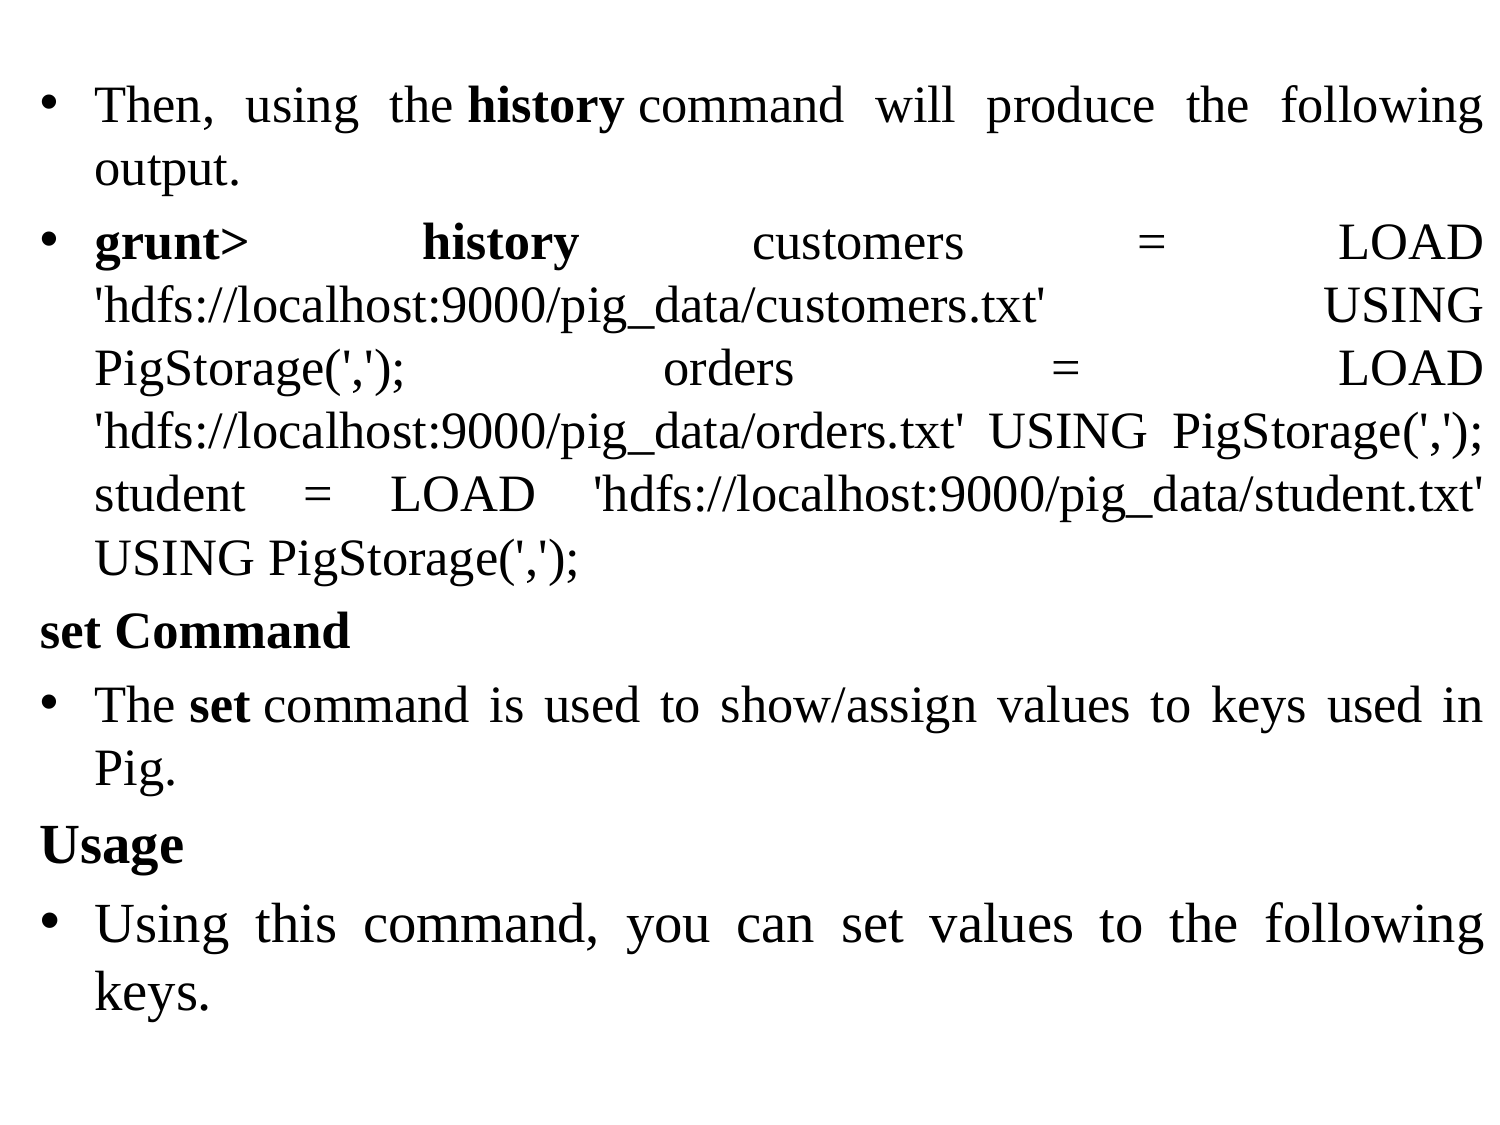

Then, using the history command will produce the following output.
grunt> history customers = LOAD 'hdfs://localhost:9000/pig_data/customers.txt' USING PigStorage(','); orders = LOAD 'hdfs://localhost:9000/pig_data/orders.txt' USING PigStorage(','); student = LOAD 'hdfs://localhost:9000/pig_data/student.txt' USING PigStorage(',');
set Command
The set command is used to show/assign values to keys used in Pig.
Usage
Using this command, you can set values to the following keys.